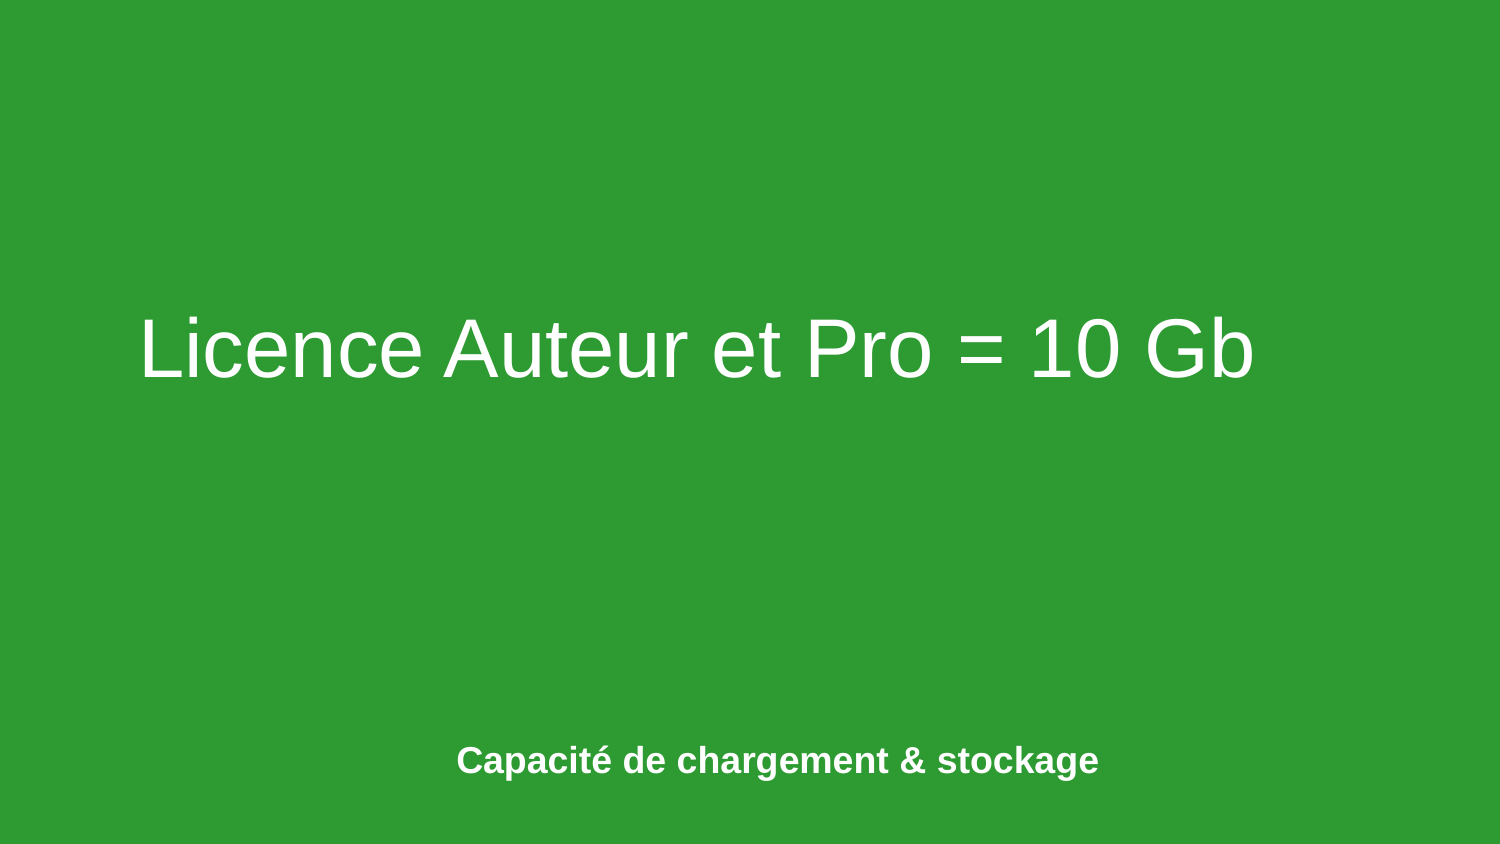

Licence Auteur et Pro = 10 Gb
Capacité de chargement & stockage